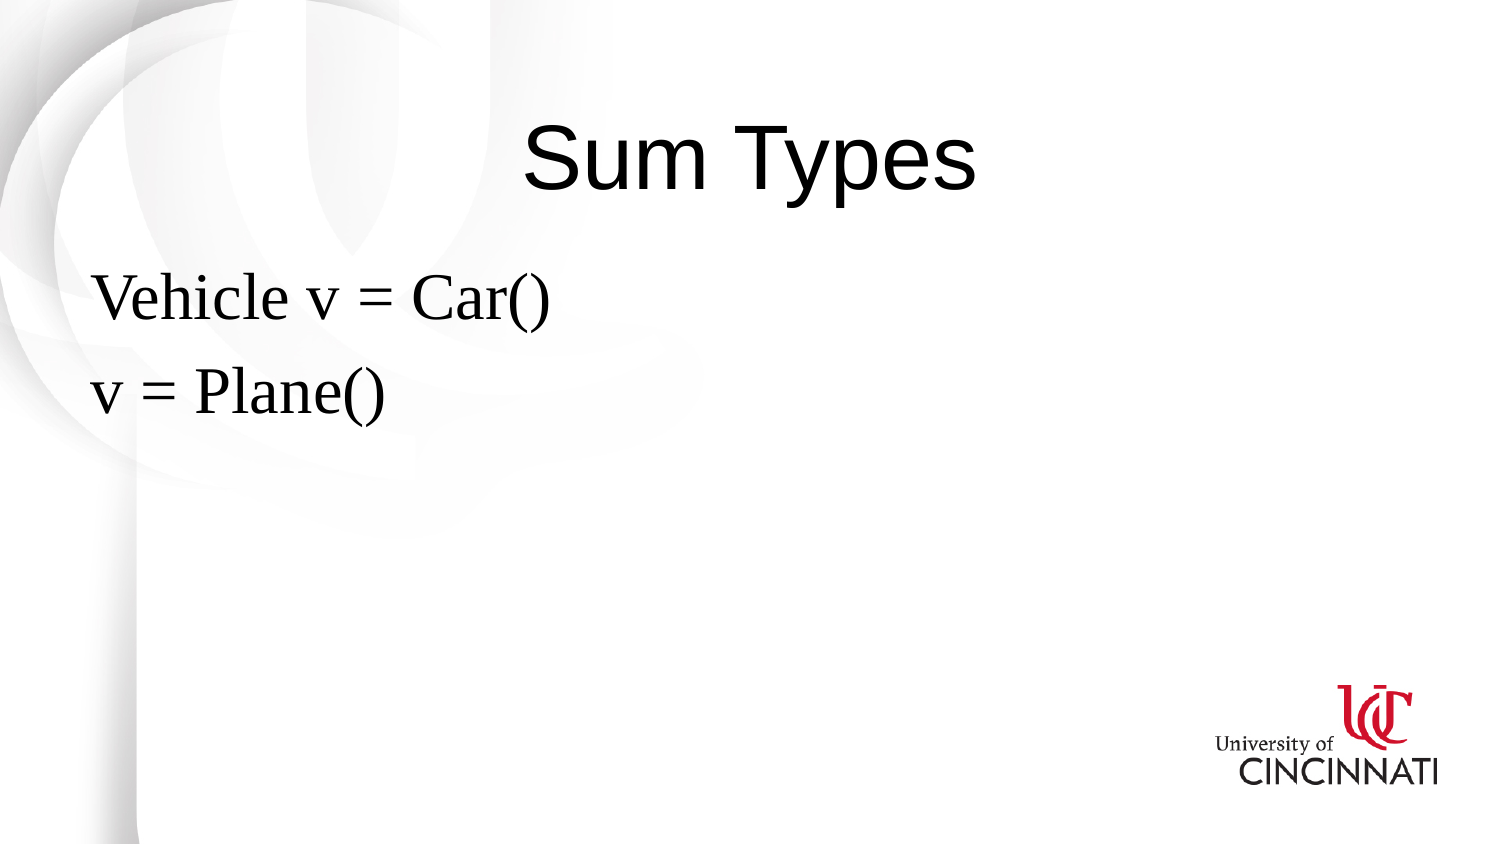

# Sum Types
Vehicle v = Car()
v = Plane()